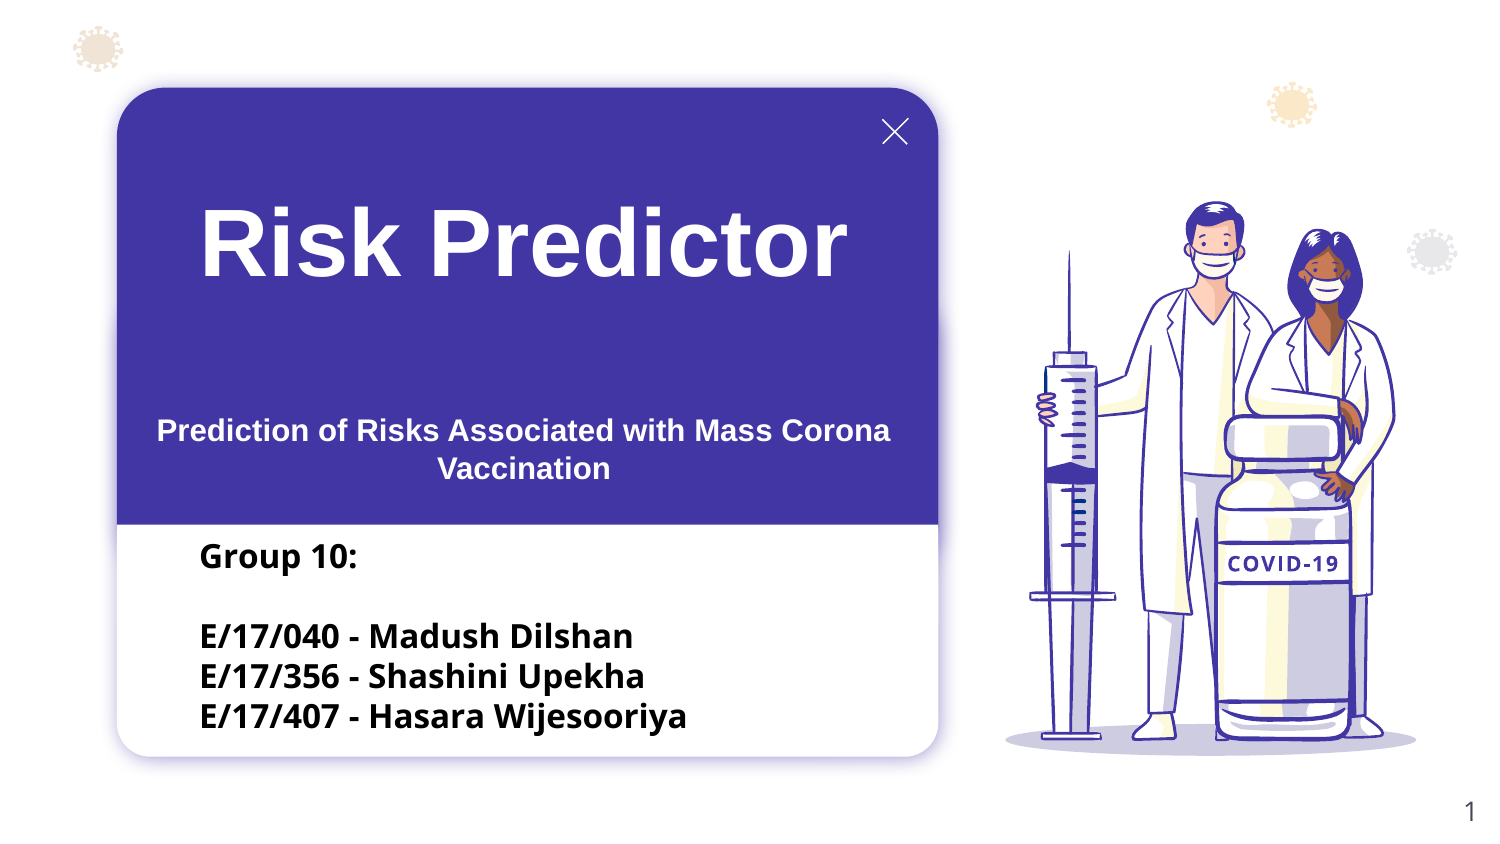

# Risk Predictor

Prediction of Risks Associated with Mass Corona Vaccination
Group 10:

E/17/040 - Madush Dilshan
E/17/356 - Shashini Upekha
E/17/407 - Hasara Wijesooriya
1